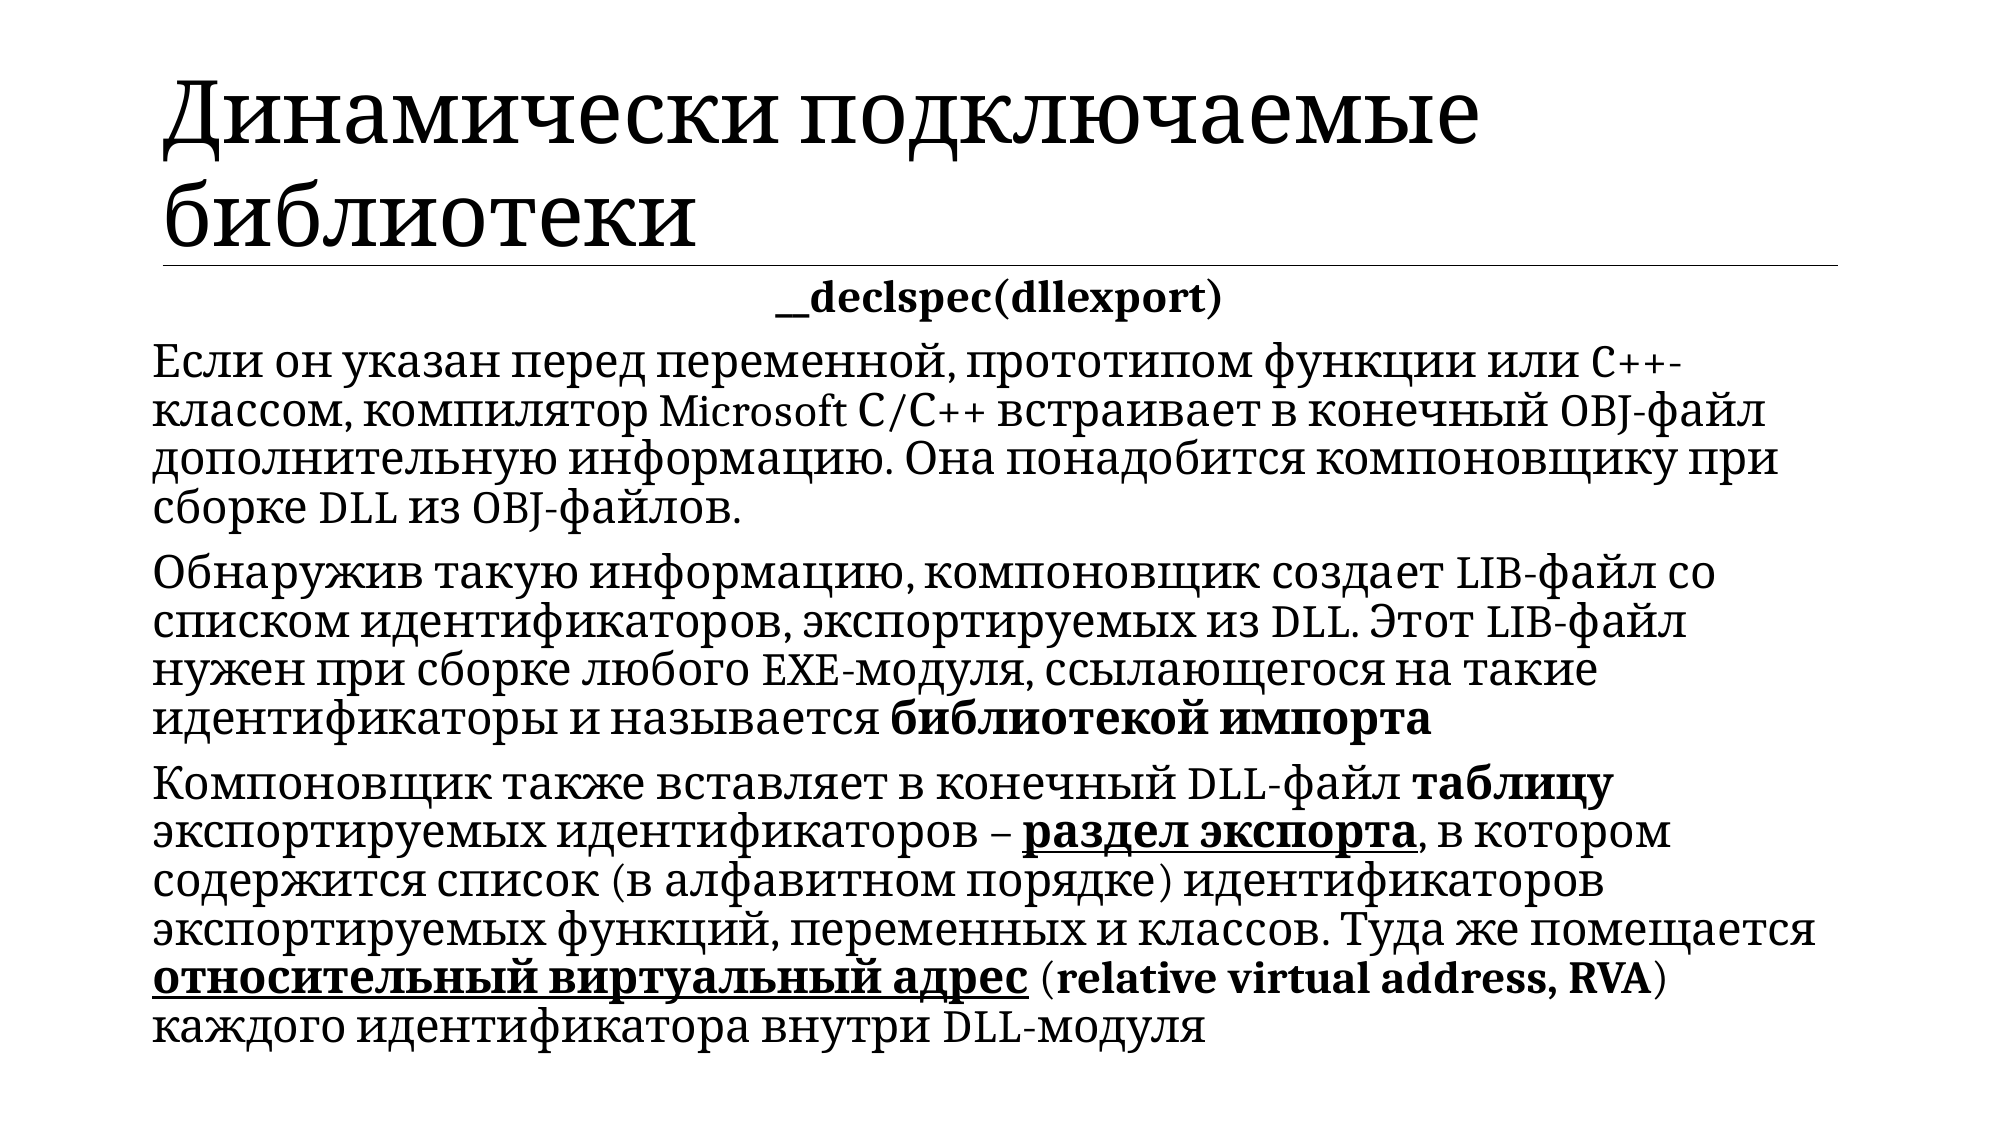

| Динамически подключаемые библиотеки |
| --- |
__declspec(dllexport)
Если он указан перед переменной, прототипом функции или C++-классом, компилятор Microsoft С/С++ встраивает в конечный OBJ-файл дополнительную информацию. Она понадобится компоновщику при сборке DLL из OBJ-файлов.
Обнаружив такую информацию, компоновщик создает LIB-файл со списком идентификаторов, экспортируемых из DLL. Этот LIB-файл нужен при сборке любого EXE-модуля, ссылающегося на такие идентификаторы и называется библиотекой импорта
Компоновщик также вставляет в конечный DLL-файл таблицу экспортируемых идентификаторов – раздел экспорта, в котором содержится список (в алфавитном порядке) идентификаторов экспортируемых функций, переменных и классов. Туда же помещается относительный виртуальный адрес (relative virtual address, RVA) каждого идентификатора внутри DLL-модуля